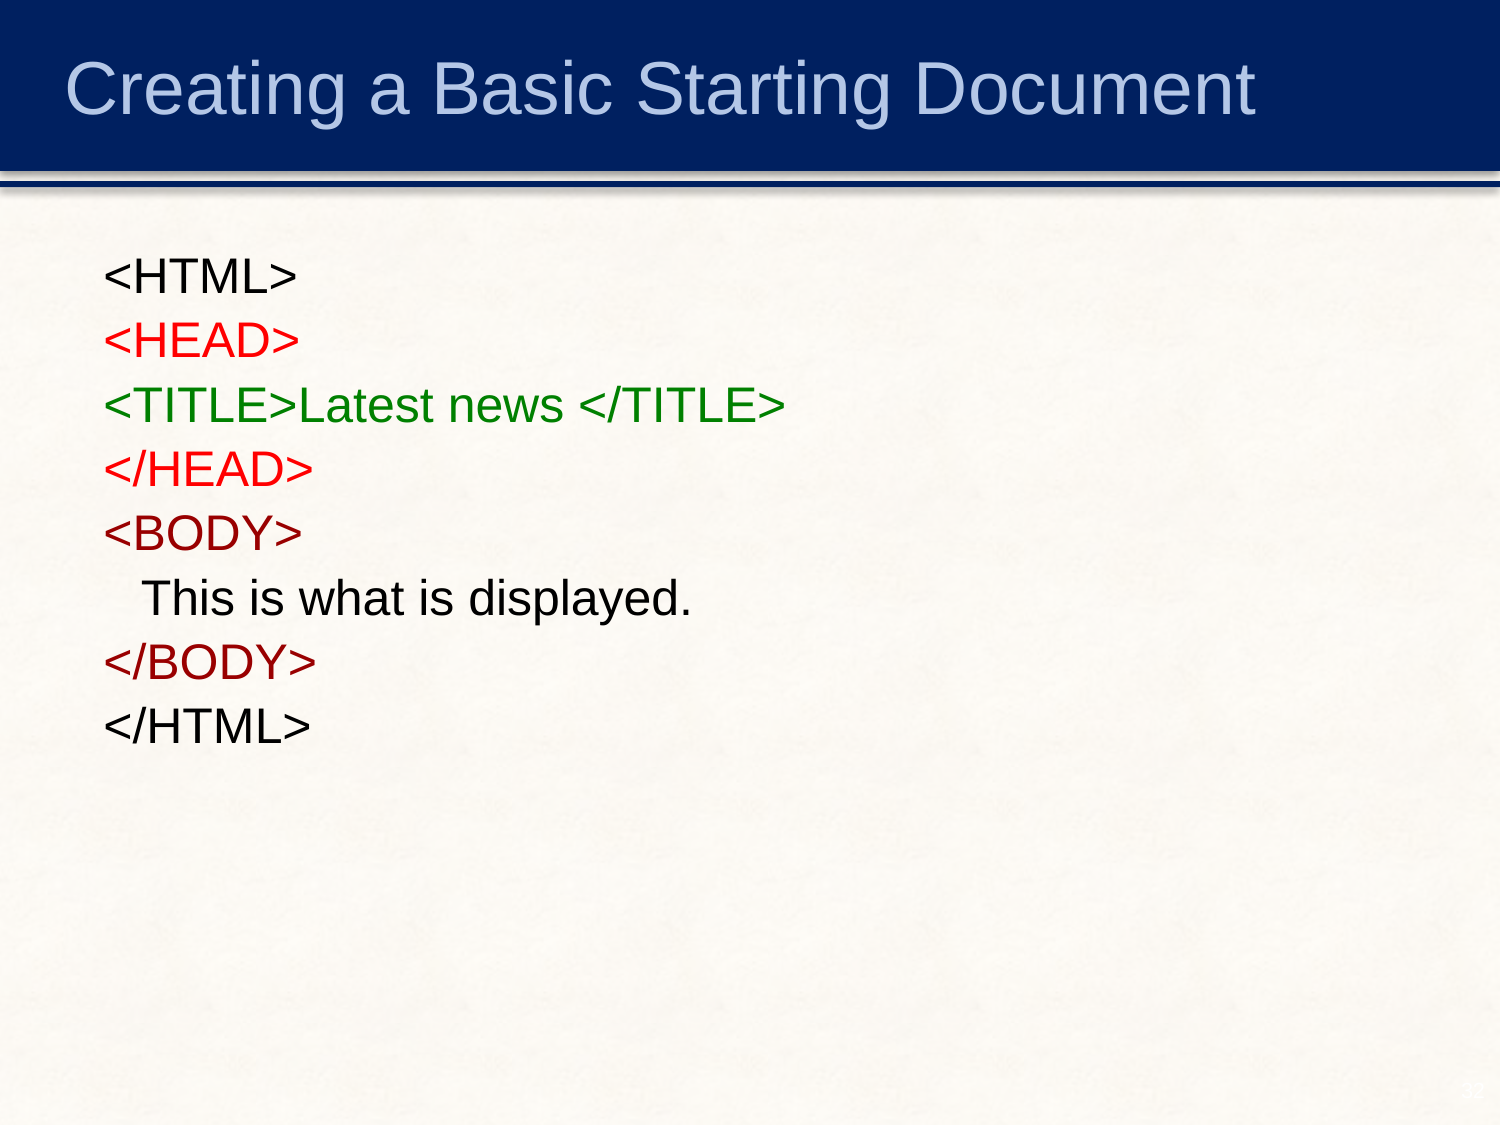

Creating a Basic Starting Document
<HTML>
<HEAD>
<TITLE>Latest news </TITLE>
</HEAD>
<BODY>
	This is what is displayed.
</BODY>
</HTML>

32